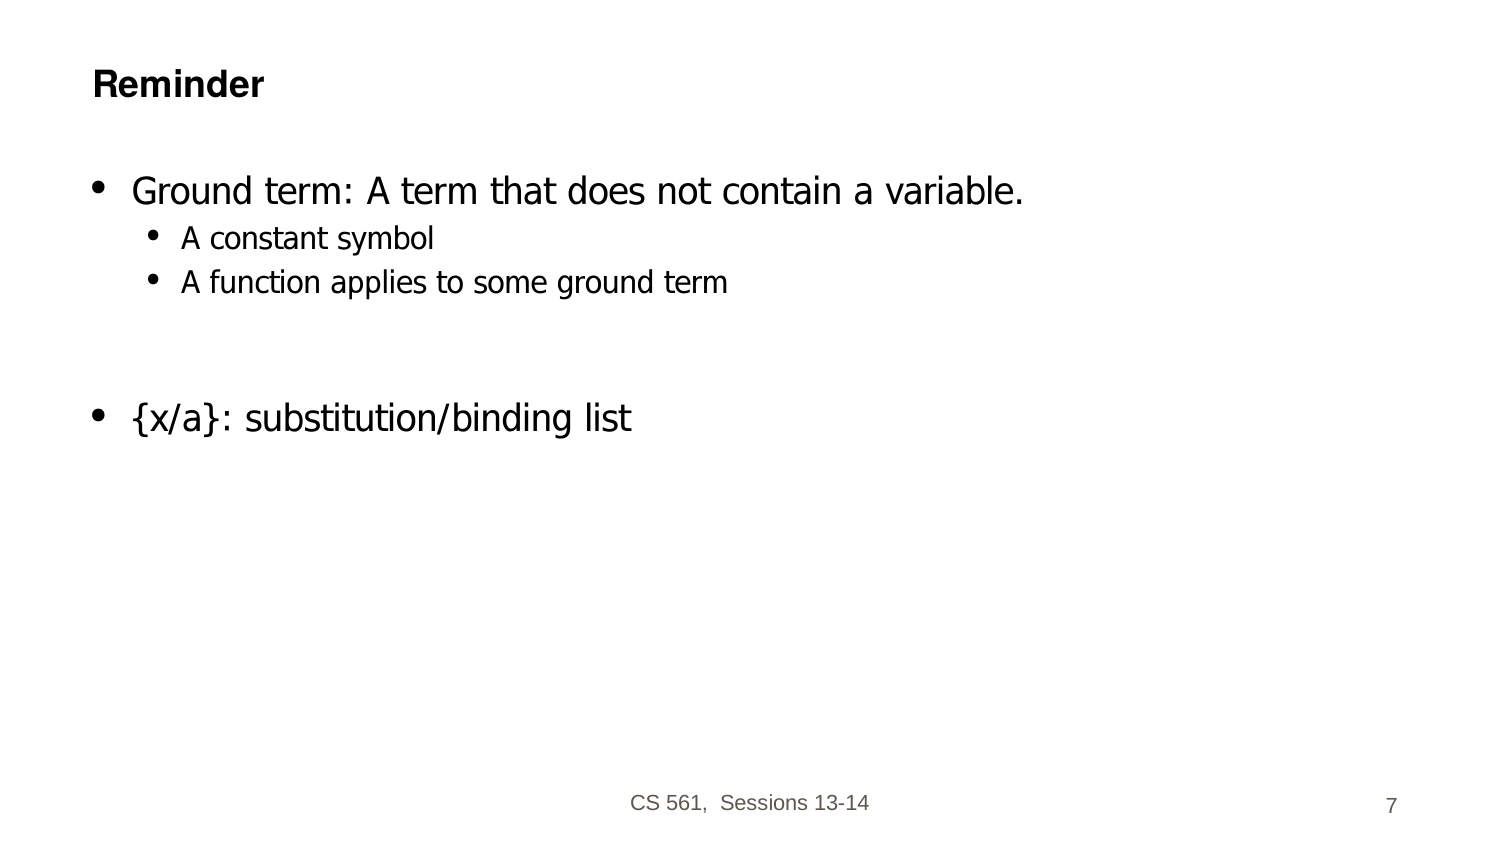

# Reminder
Ground term: A term that does not contain a variable.
A constant symbol
A function applies to some ground term

{x/a}: substitution/binding list
CS 561,  Sessions 13-14
7